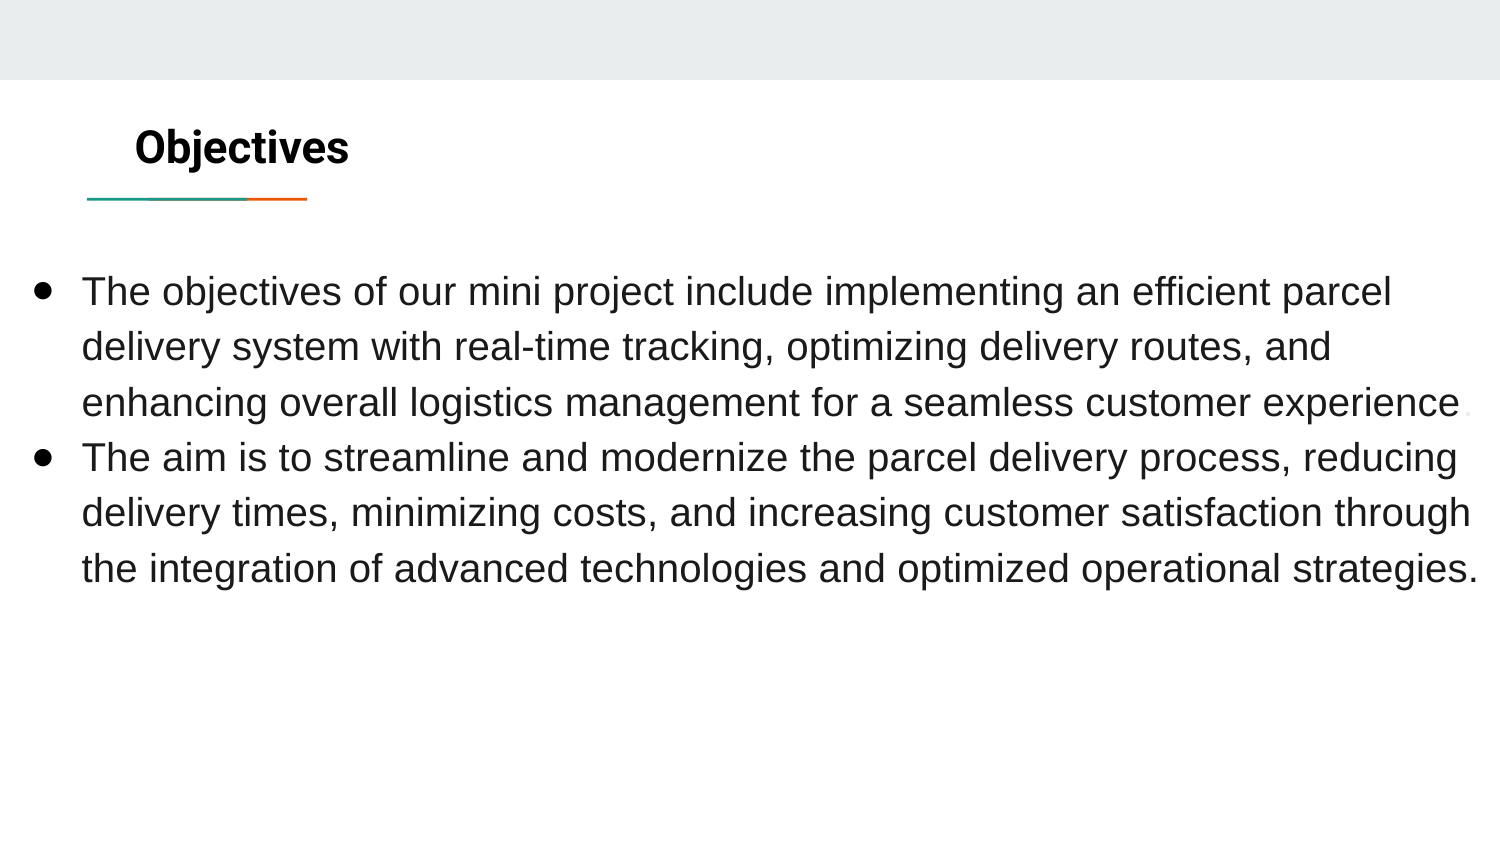

# Objectives

The objectives of our mini project include implementing an efficient parcel delivery system with real-time tracking, optimizing delivery routes, and enhancing overall logistics management for a seamless customer experience.
The aim is to streamline and modernize the parcel delivery process, reducing delivery times, minimizing costs, and increasing customer satisfaction through the integration of advanced technologies and optimized operational strategies.